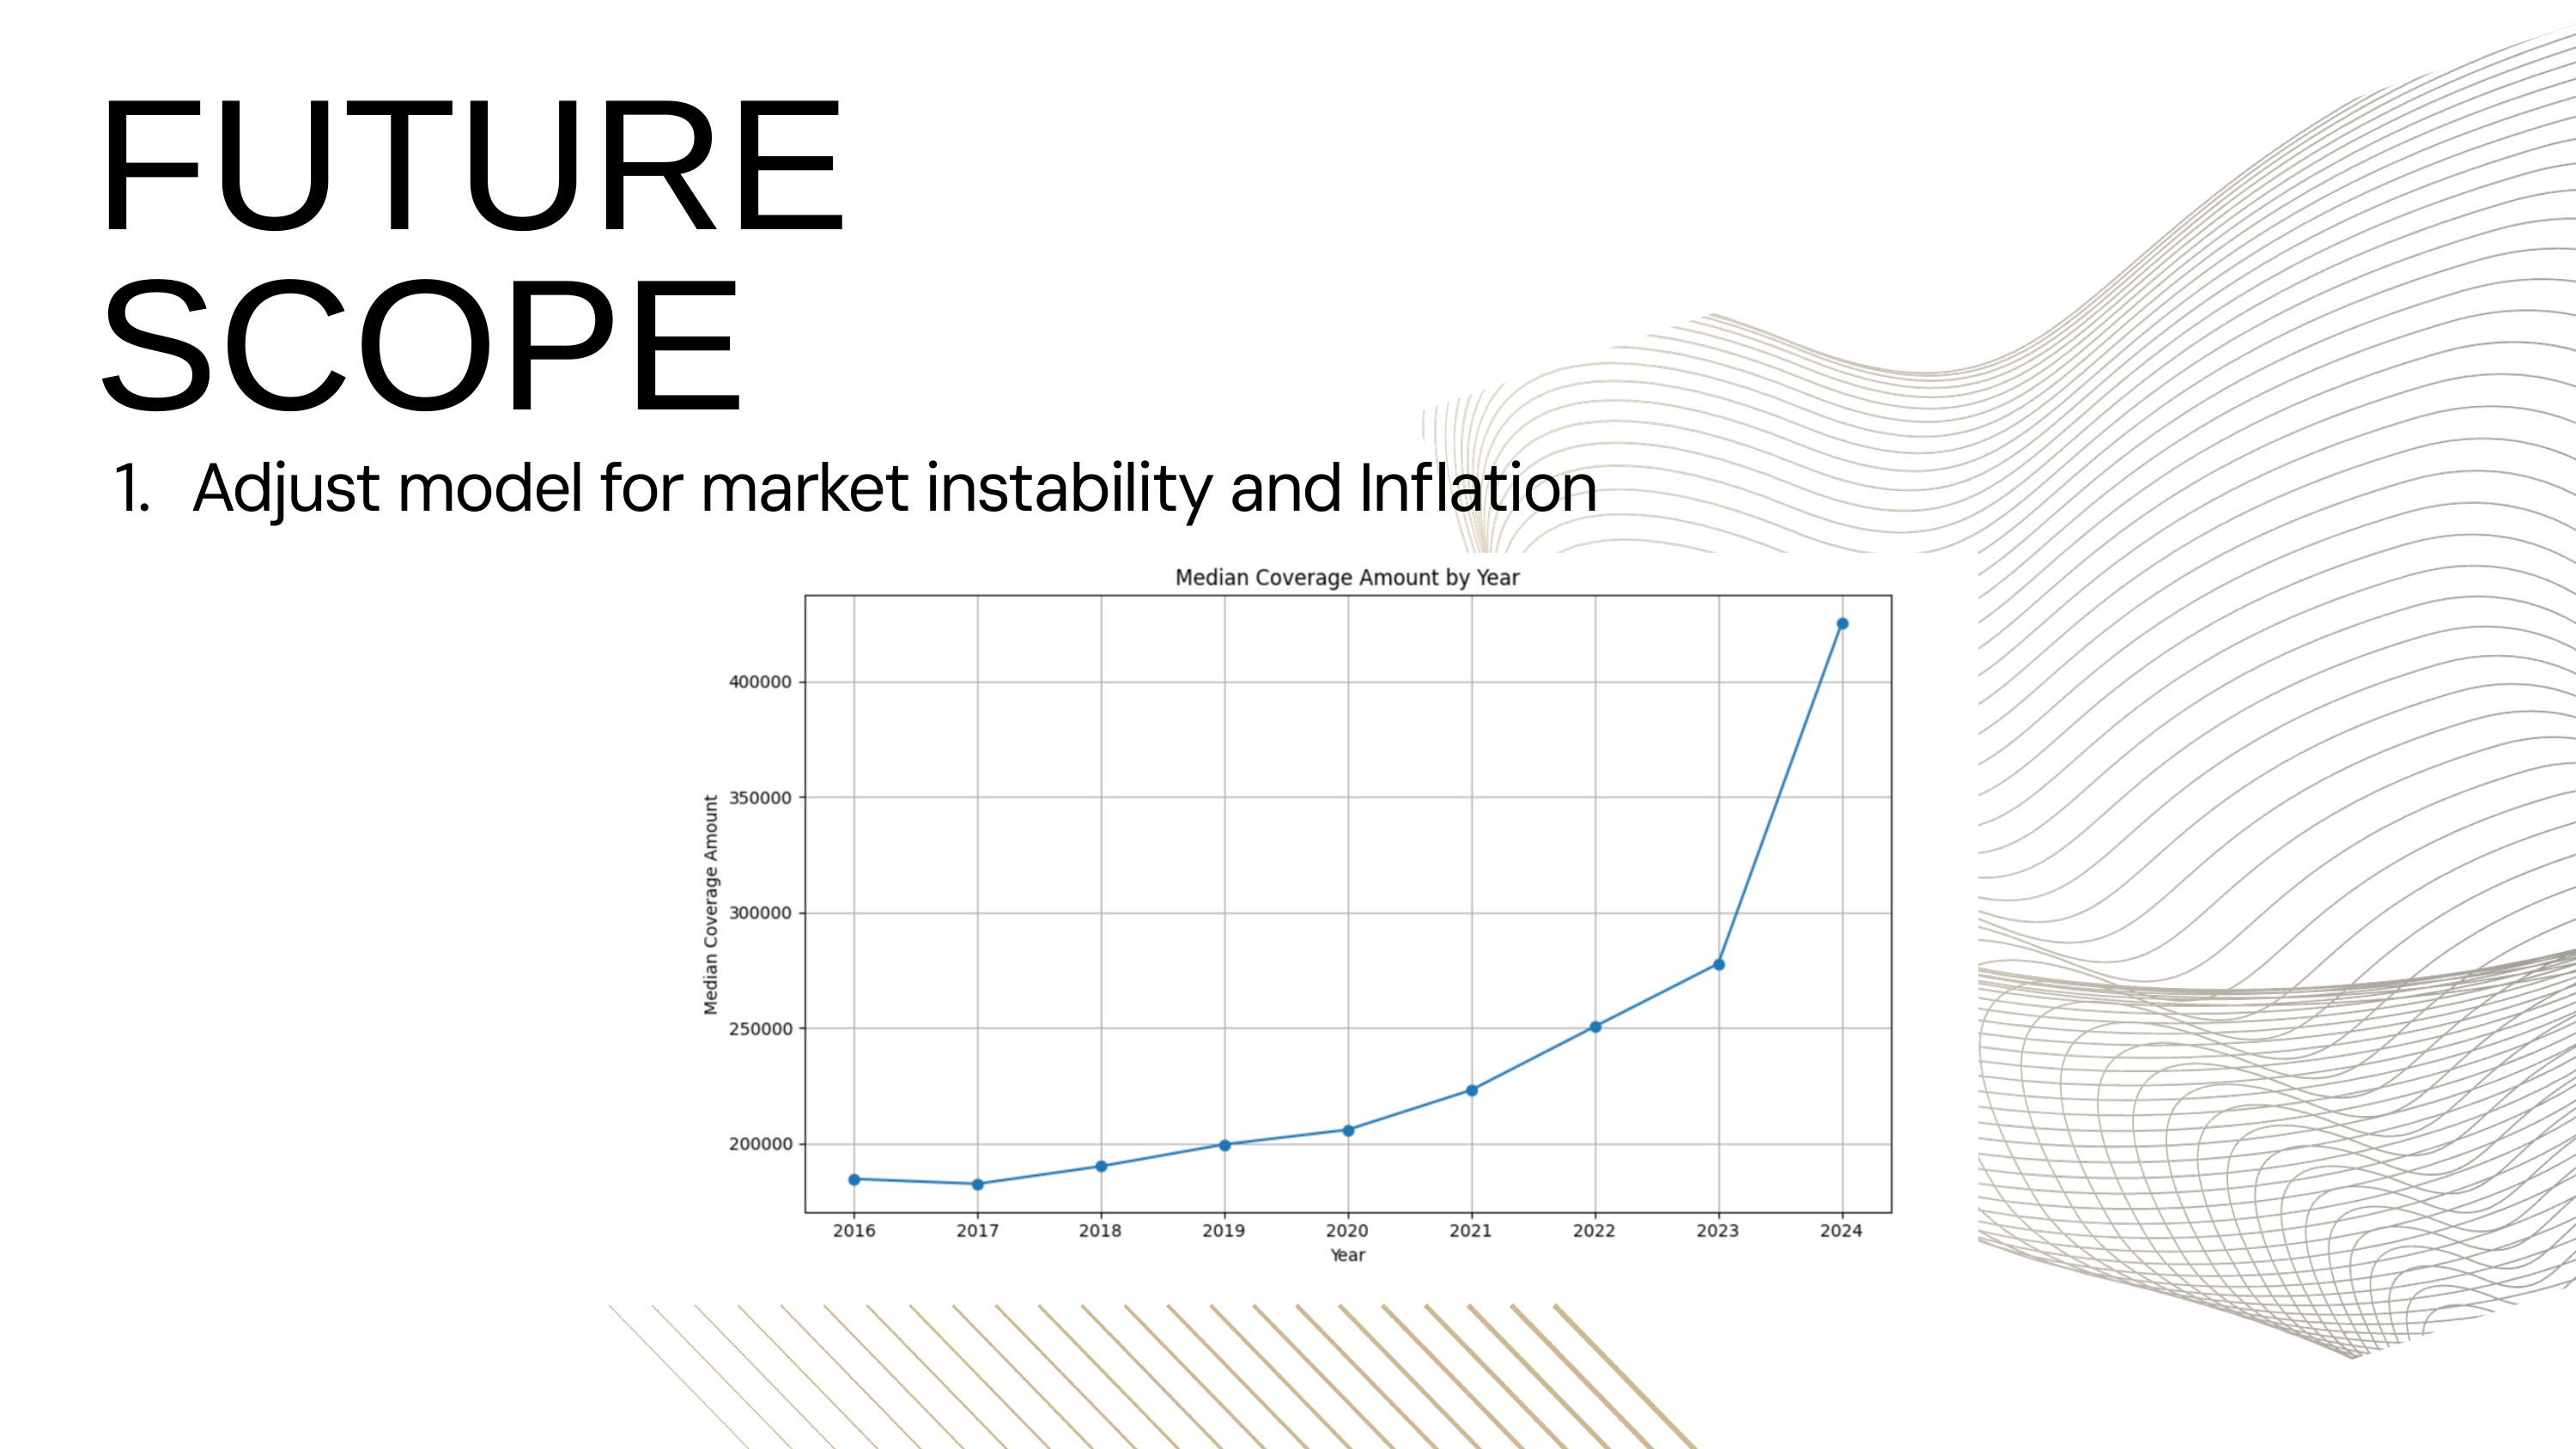

FUTURE SCOPE

 Adjust model for market instability and Inflation